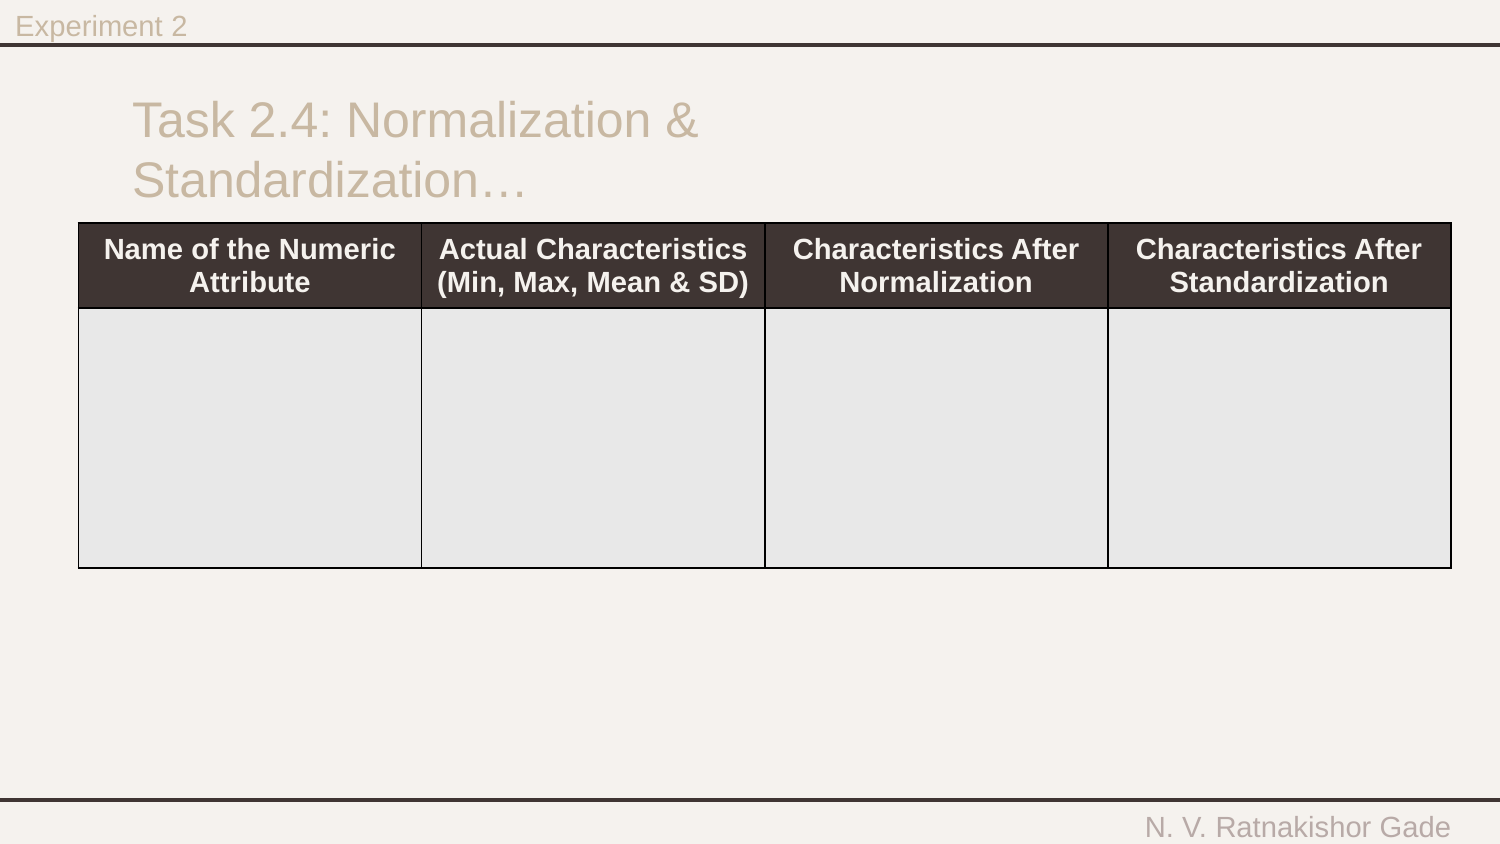

Experiment 2
# Task 2.4: Normalization & Standardization…
| Name of the Numeric Attribute | Actual Characteristics (Min, Max, Mean & SD) | Characteristics After Normalization | Characteristics After Standardization |
| --- | --- | --- | --- |
|  |  |  |  |